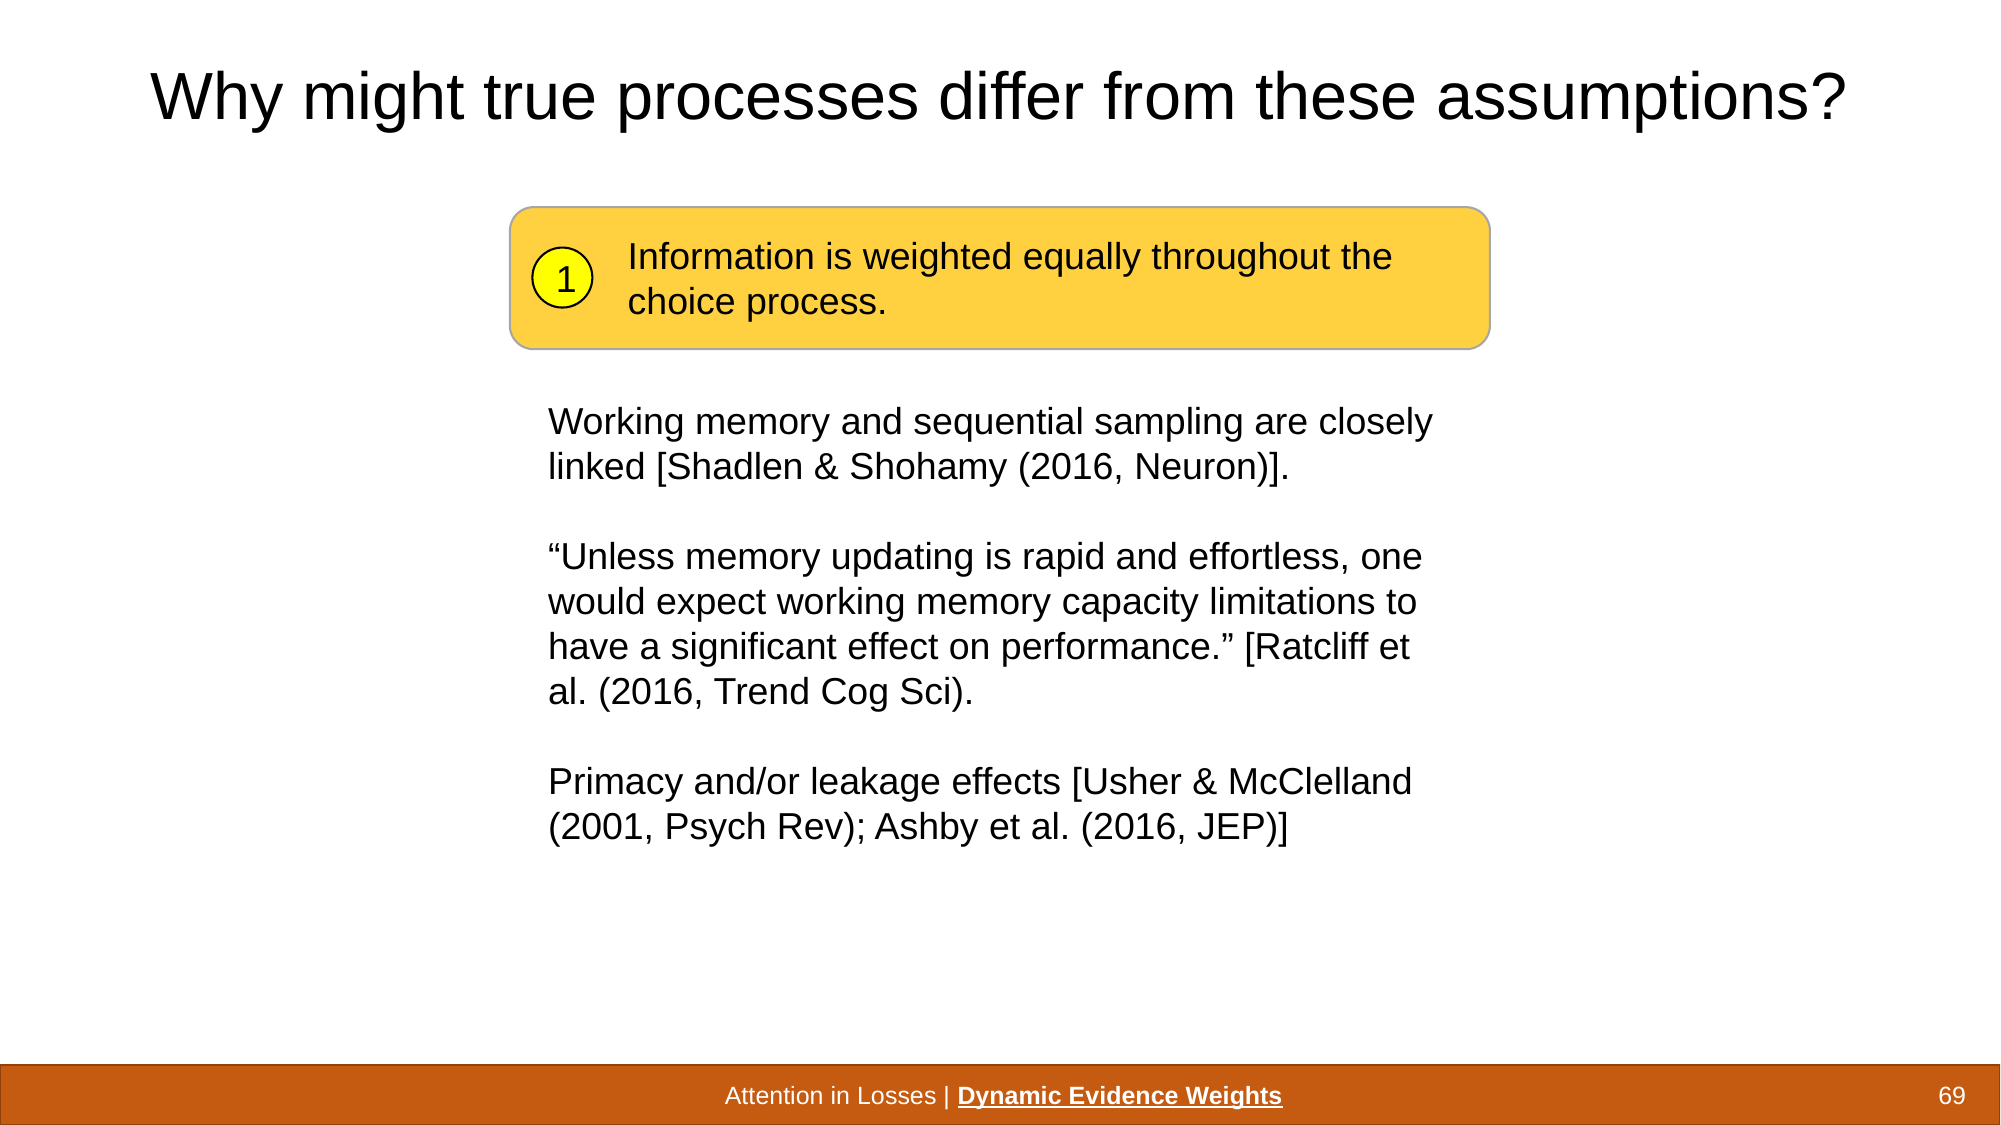

# Why might true processes differ from these assumptions?

Information is weighted equally throughout the choice process.
1
Working memory and sequential sampling are closely linked [Shadlen & Shohamy (2016, Neuron)].

“Unless memory updating is rapid and effortless, one would expect working memory capacity limitations to have a significant effect on performance.” [Ratcliff et al. (2016, Trend Cog Sci).

Primacy and/or leakage effects [Usher & McClelland (2001, Psych Rev); Ashby et al. (2016, JEP)]
Attention in Losses | Dynamic Evidence Weights
69